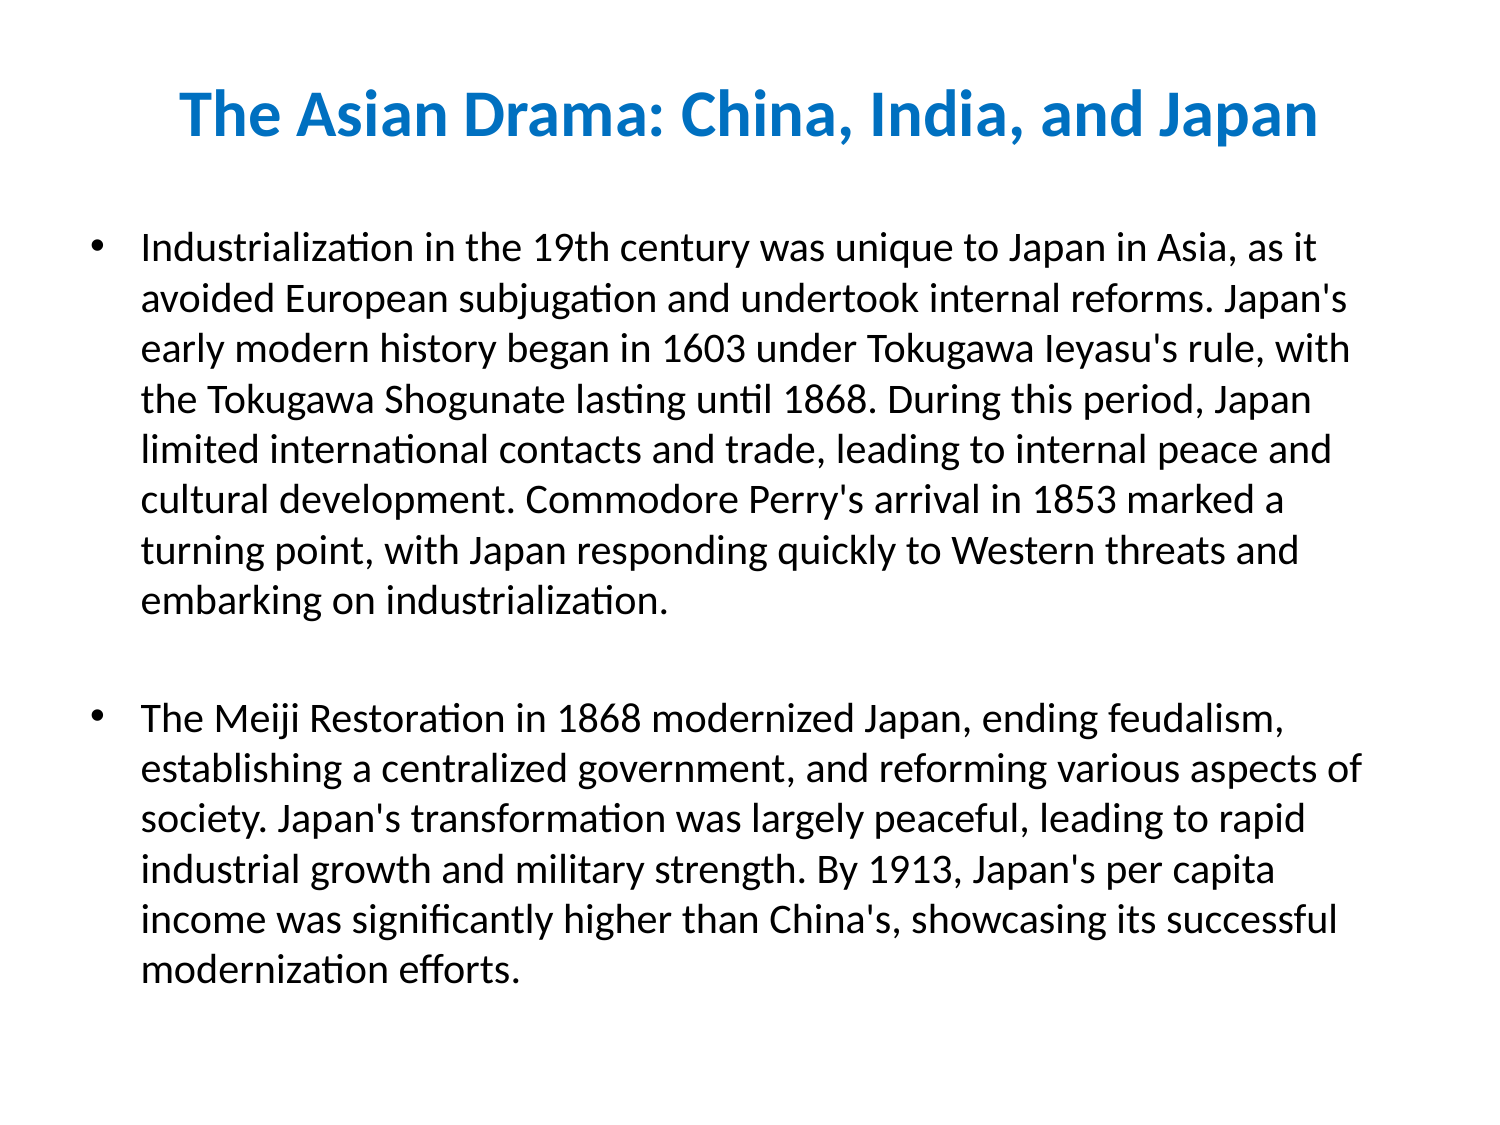

# The Asian Drama: China, India, and Japan
Industrialization in the 19th century was unique to Japan in Asia, as it avoided European subjugation and undertook internal reforms. Japan's early modern history began in 1603 under Tokugawa Ieyasu's rule, with the Tokugawa Shogunate lasting until 1868. During this period, Japan limited international contacts and trade, leading to internal peace and cultural development. Commodore Perry's arrival in 1853 marked a turning point, with Japan responding quickly to Western threats and embarking on industrialization.

The Meiji Restoration in 1868 modernized Japan, ending feudalism, establishing a centralized government, and reforming various aspects of society. Japan's transformation was largely peaceful, leading to rapid industrial growth and military strength. By 1913, Japan's per capita income was significantly higher than China's, showcasing its successful modernization efforts.